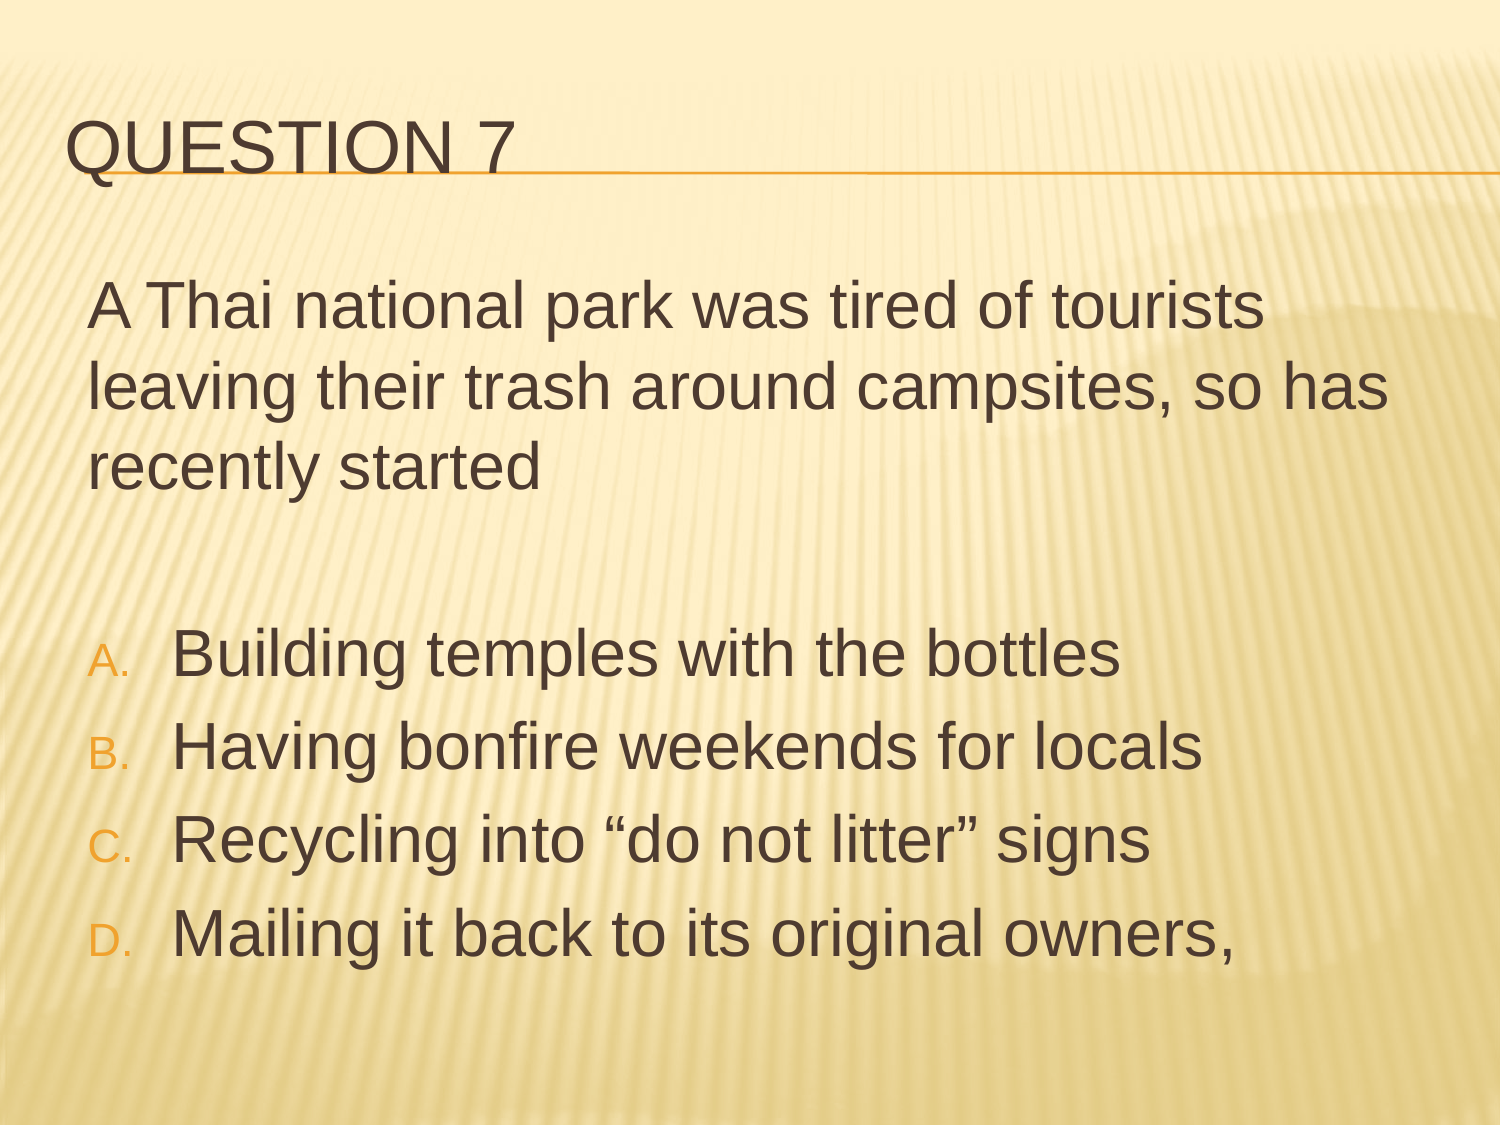

# Question 7
A Thai national park was tired of tourists leaving their trash around campsites, so has recently started

Building temples with the bottles
Having bonfire weekends for locals
Recycling into “do not litter” signs
Mailing it back to its original owners,